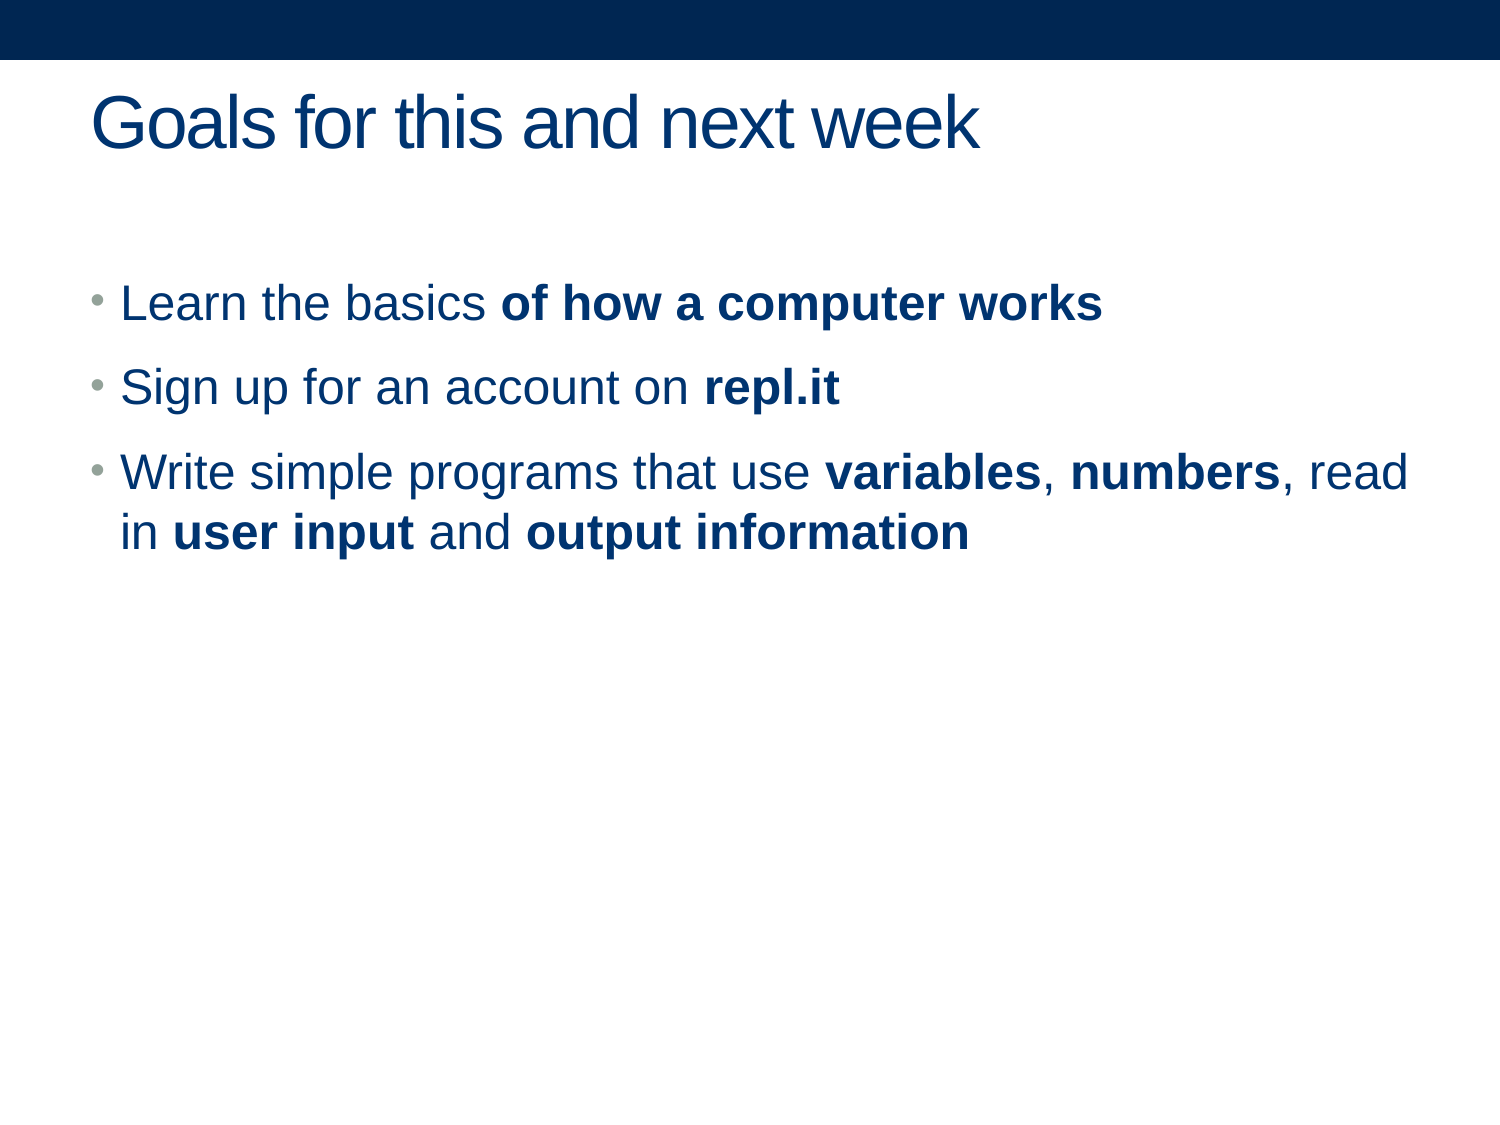

# Goals for this and next week
Learn the basics of how a computer works
Sign up for an account on repl.it
Write simple programs that use variables, numbers, read in user input and output information